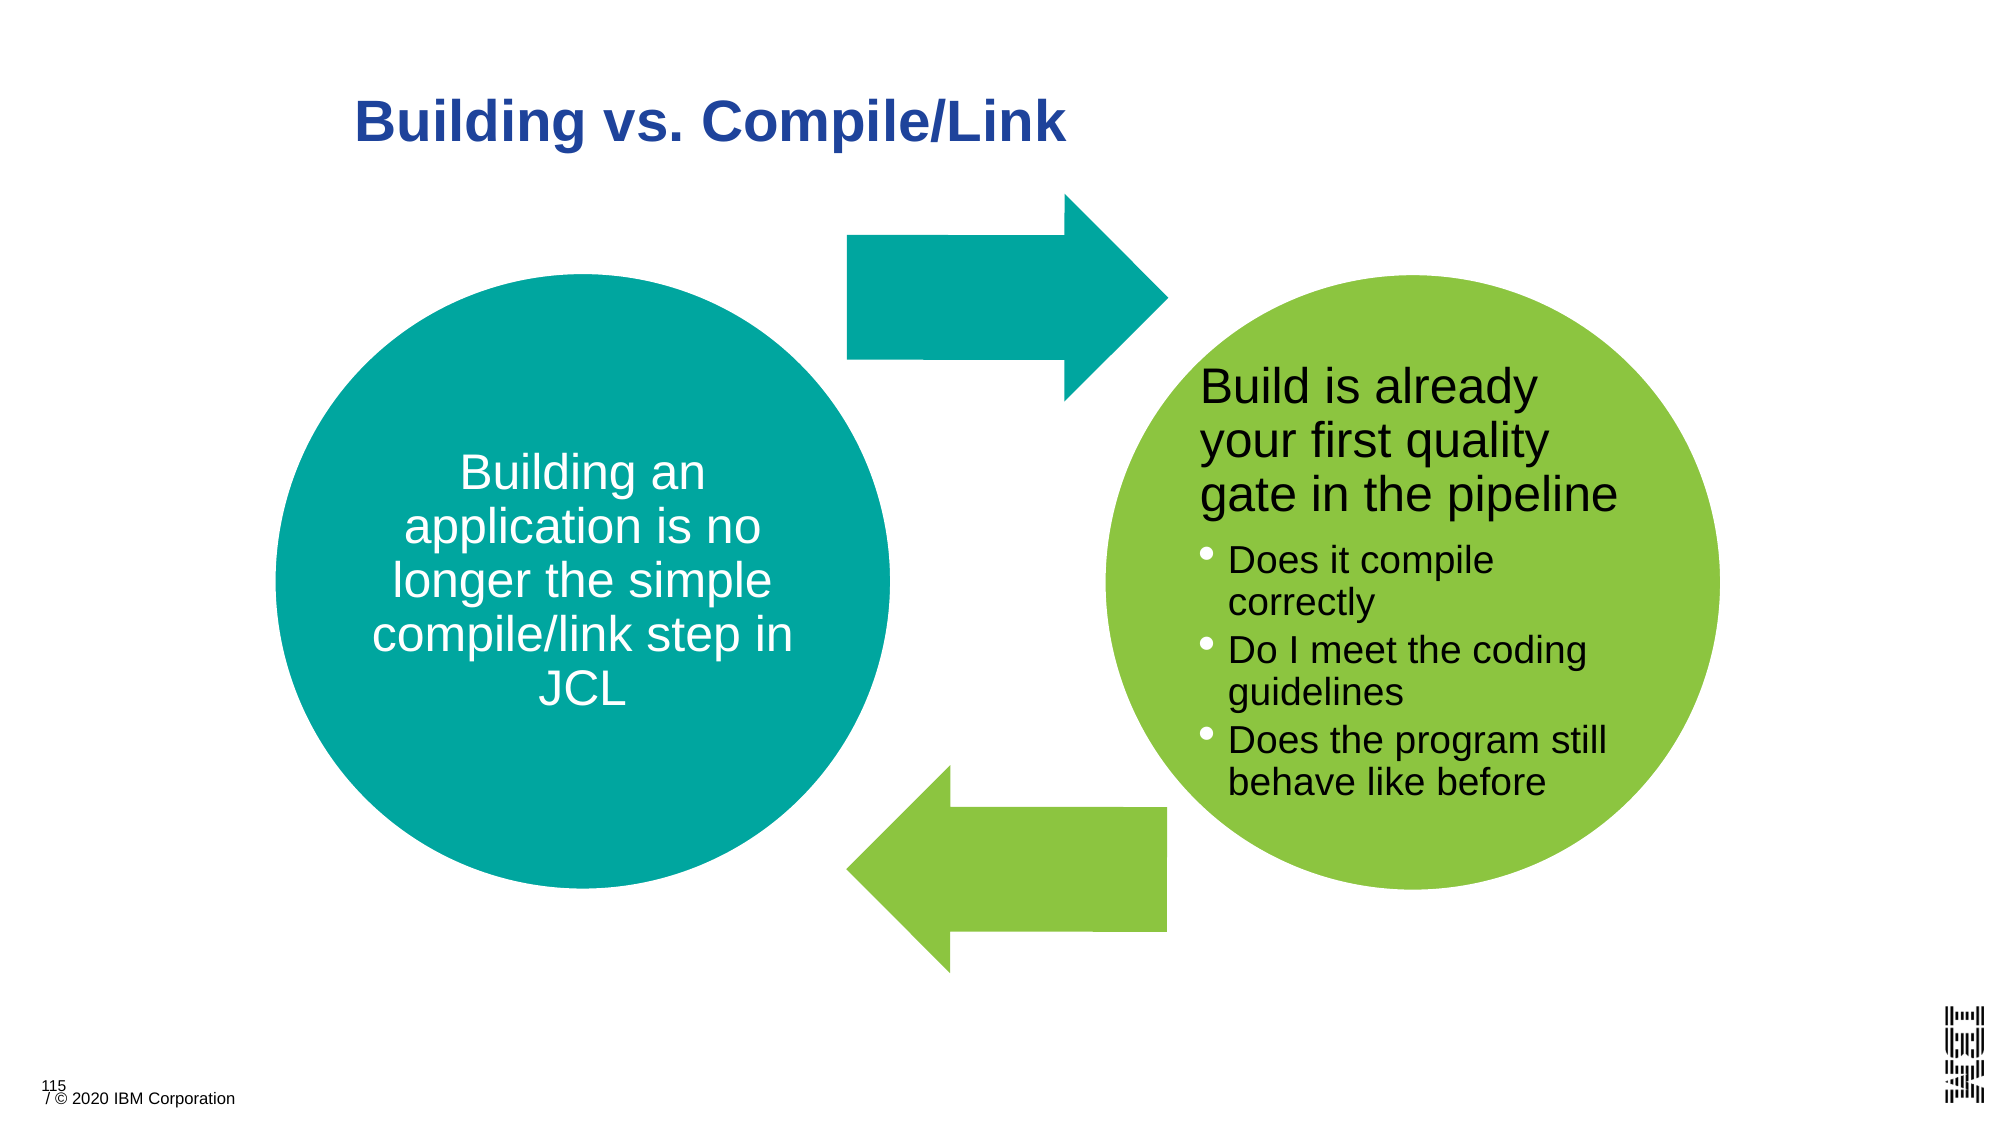

Building vs. Compile/Link

Building an application is no longer the simple compile/link step in JCL
Build is already your first quality gate in the pipeline
Does it compile correctly
Do I meet the coding guidelines
Does the program still behave like before

/ © 2020 IBM Corporation